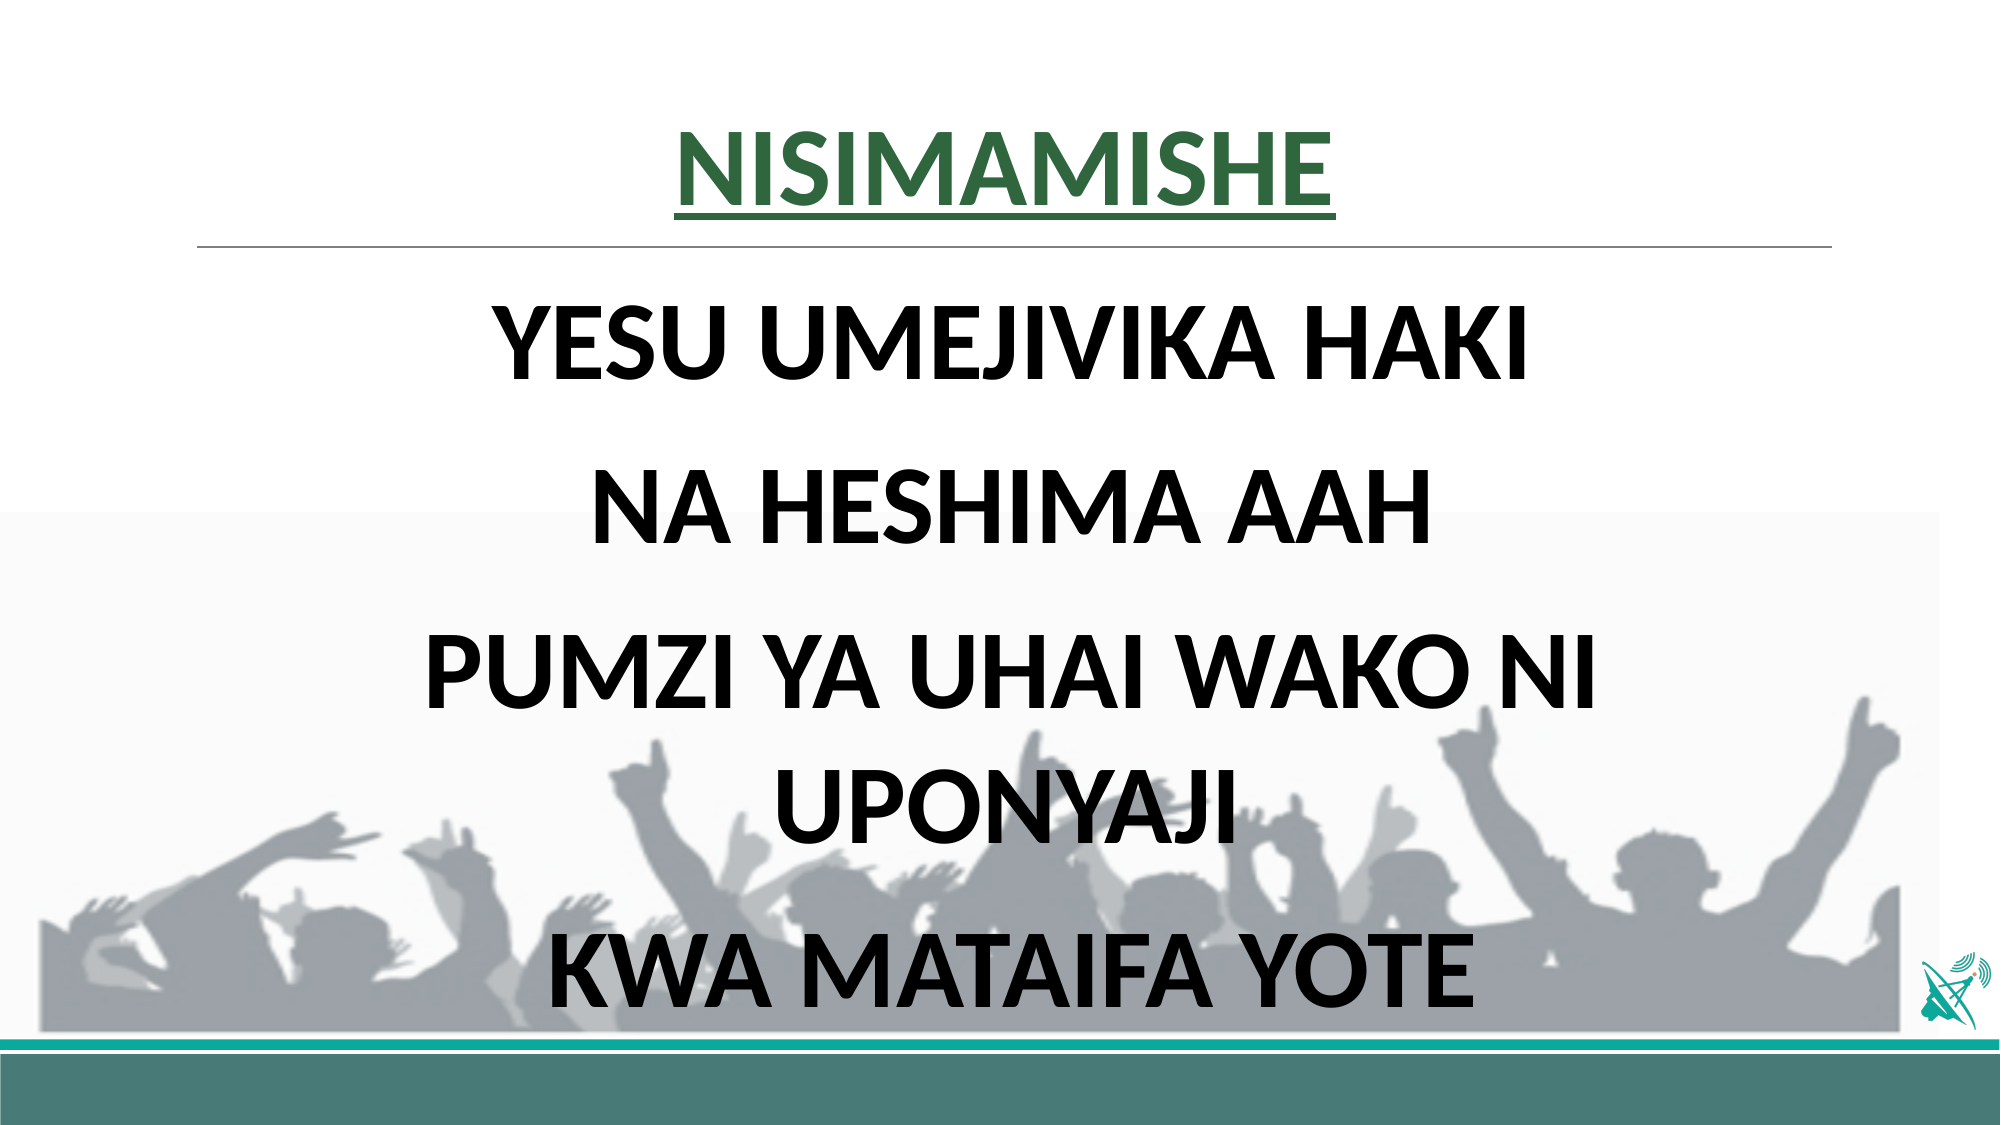

# NISIMAMISHE
YESU UMEJIVIKA HAKI
NA HESHIMA AAH
PUMZI YA UHAI WAKO NI UPONYAJI
KWA MATAIFA YOTE